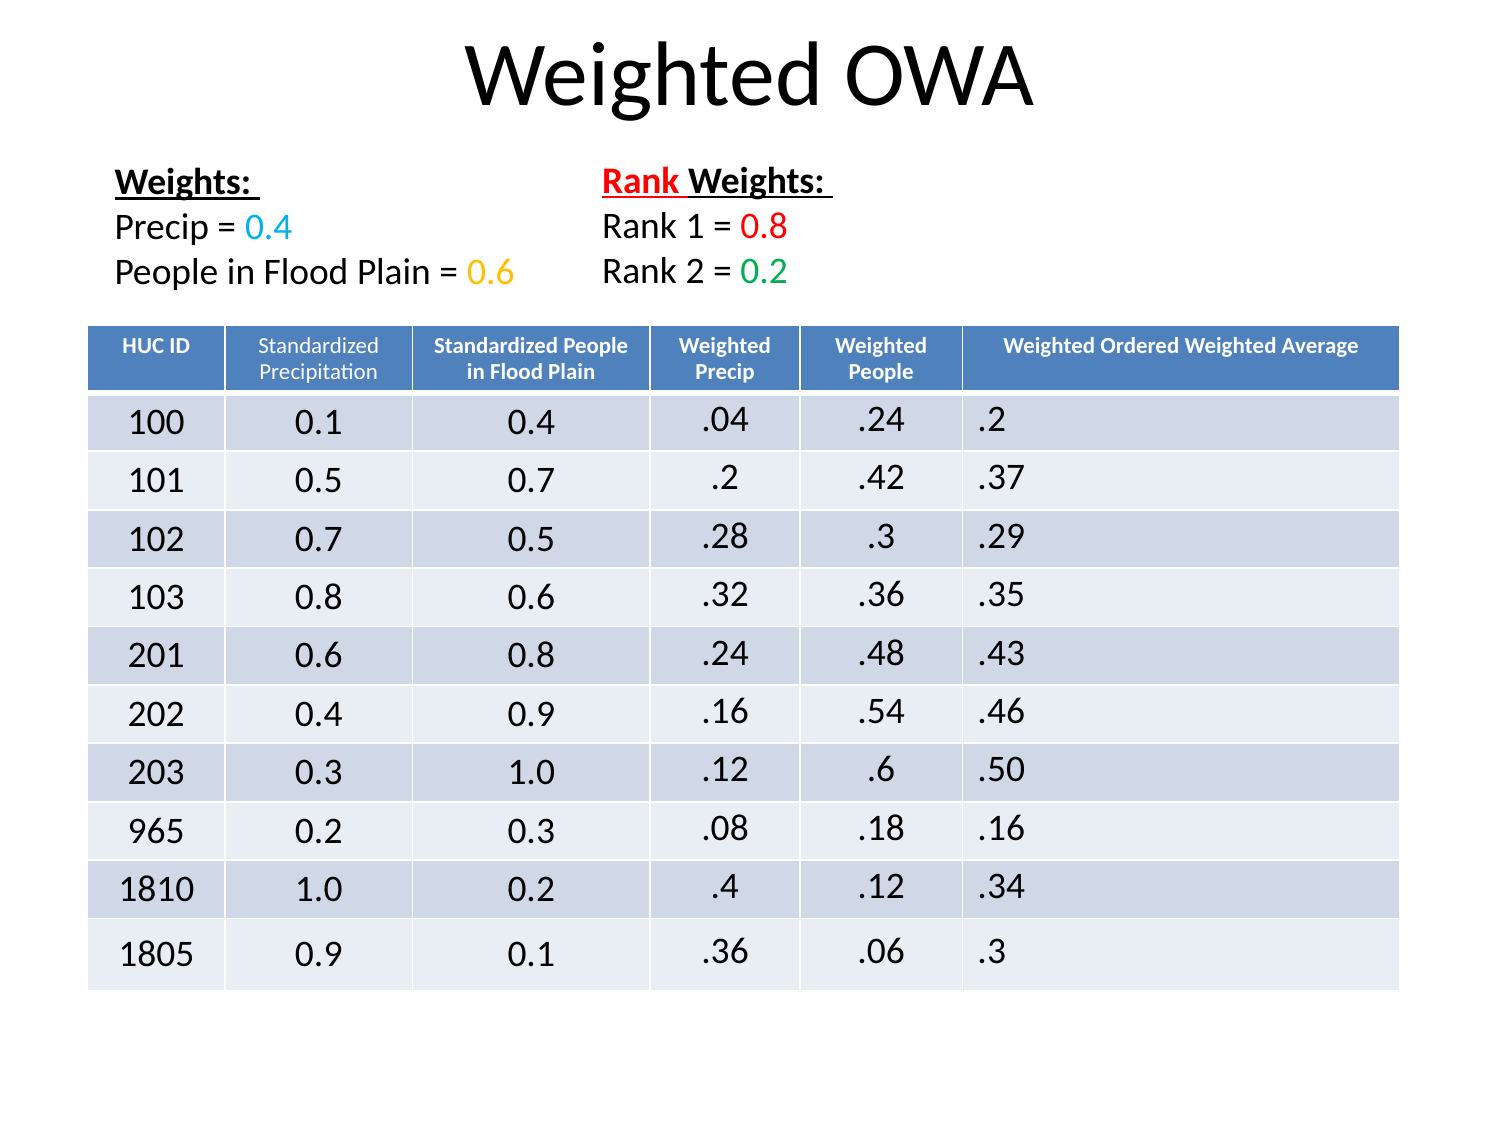

# Weighted OWA
Rank Weights:
Rank 1 = 0.8
Rank 2 = 0.2
Weights:
Precip = 0.4
People in Flood Plain = 0.6
| HUC ID | Standardized Precipitation | Standardized People in Flood Plain | Weighted Precip | Weighted People | Weighted Ordered Weighted Average |
| --- | --- | --- | --- | --- | --- |
| 100 | 0.1 | 0.4 | .04 | .24 | .2 |
| 101 | 0.5 | 0.7 | .2 | .42 | .37 |
| 102 | 0.7 | 0.5 | .28 | .3 | .29 |
| 103 | 0.8 | 0.6 | .32 | .36 | .35 |
| 201 | 0.6 | 0.8 | .24 | .48 | .43 |
| 202 | 0.4 | 0.9 | .16 | .54 | .46 |
| 203 | 0.3 | 1.0 | .12 | .6 | .50 |
| 965 | 0.2 | 0.3 | .08 | .18 | .16 |
| 1810 | 1.0 | 0.2 | .4 | .12 | .34 |
| 1805 | 0.9 | 0.1 | .36 | .06 | .3 |